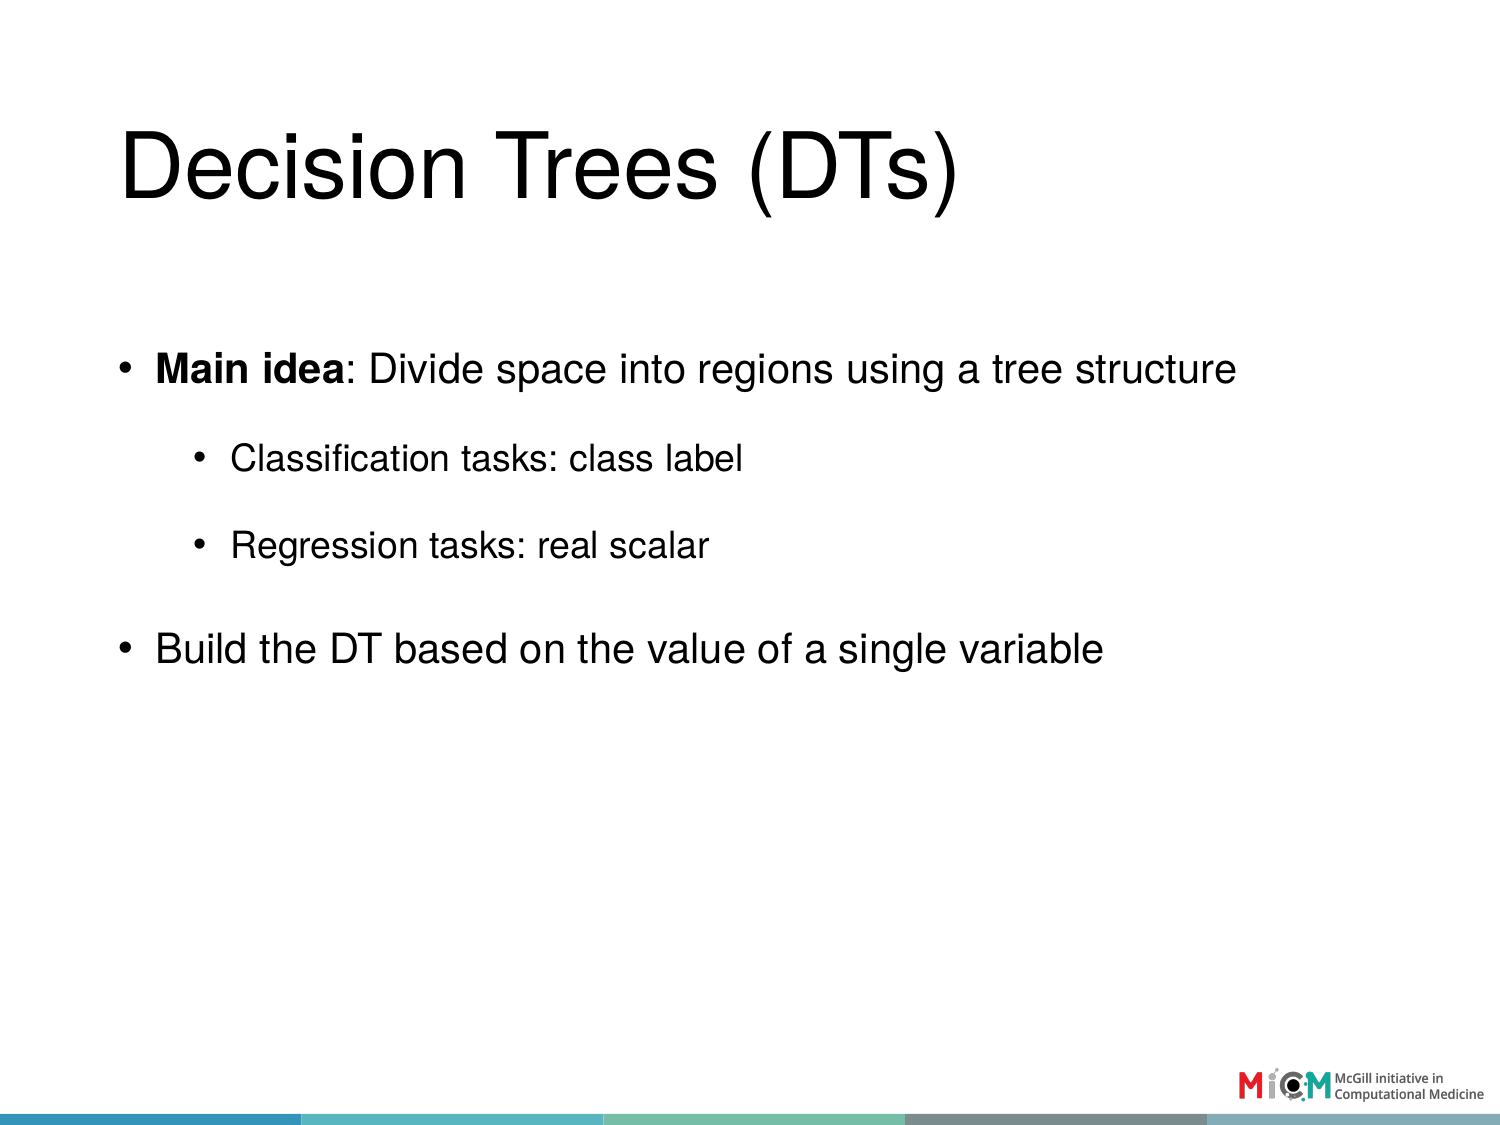

# Decision Trees (DTs)
Main idea: Divide space into regions using a tree structure
Classification tasks: class label
Regression tasks: real scalar
Build the DT based on the value of a single variable